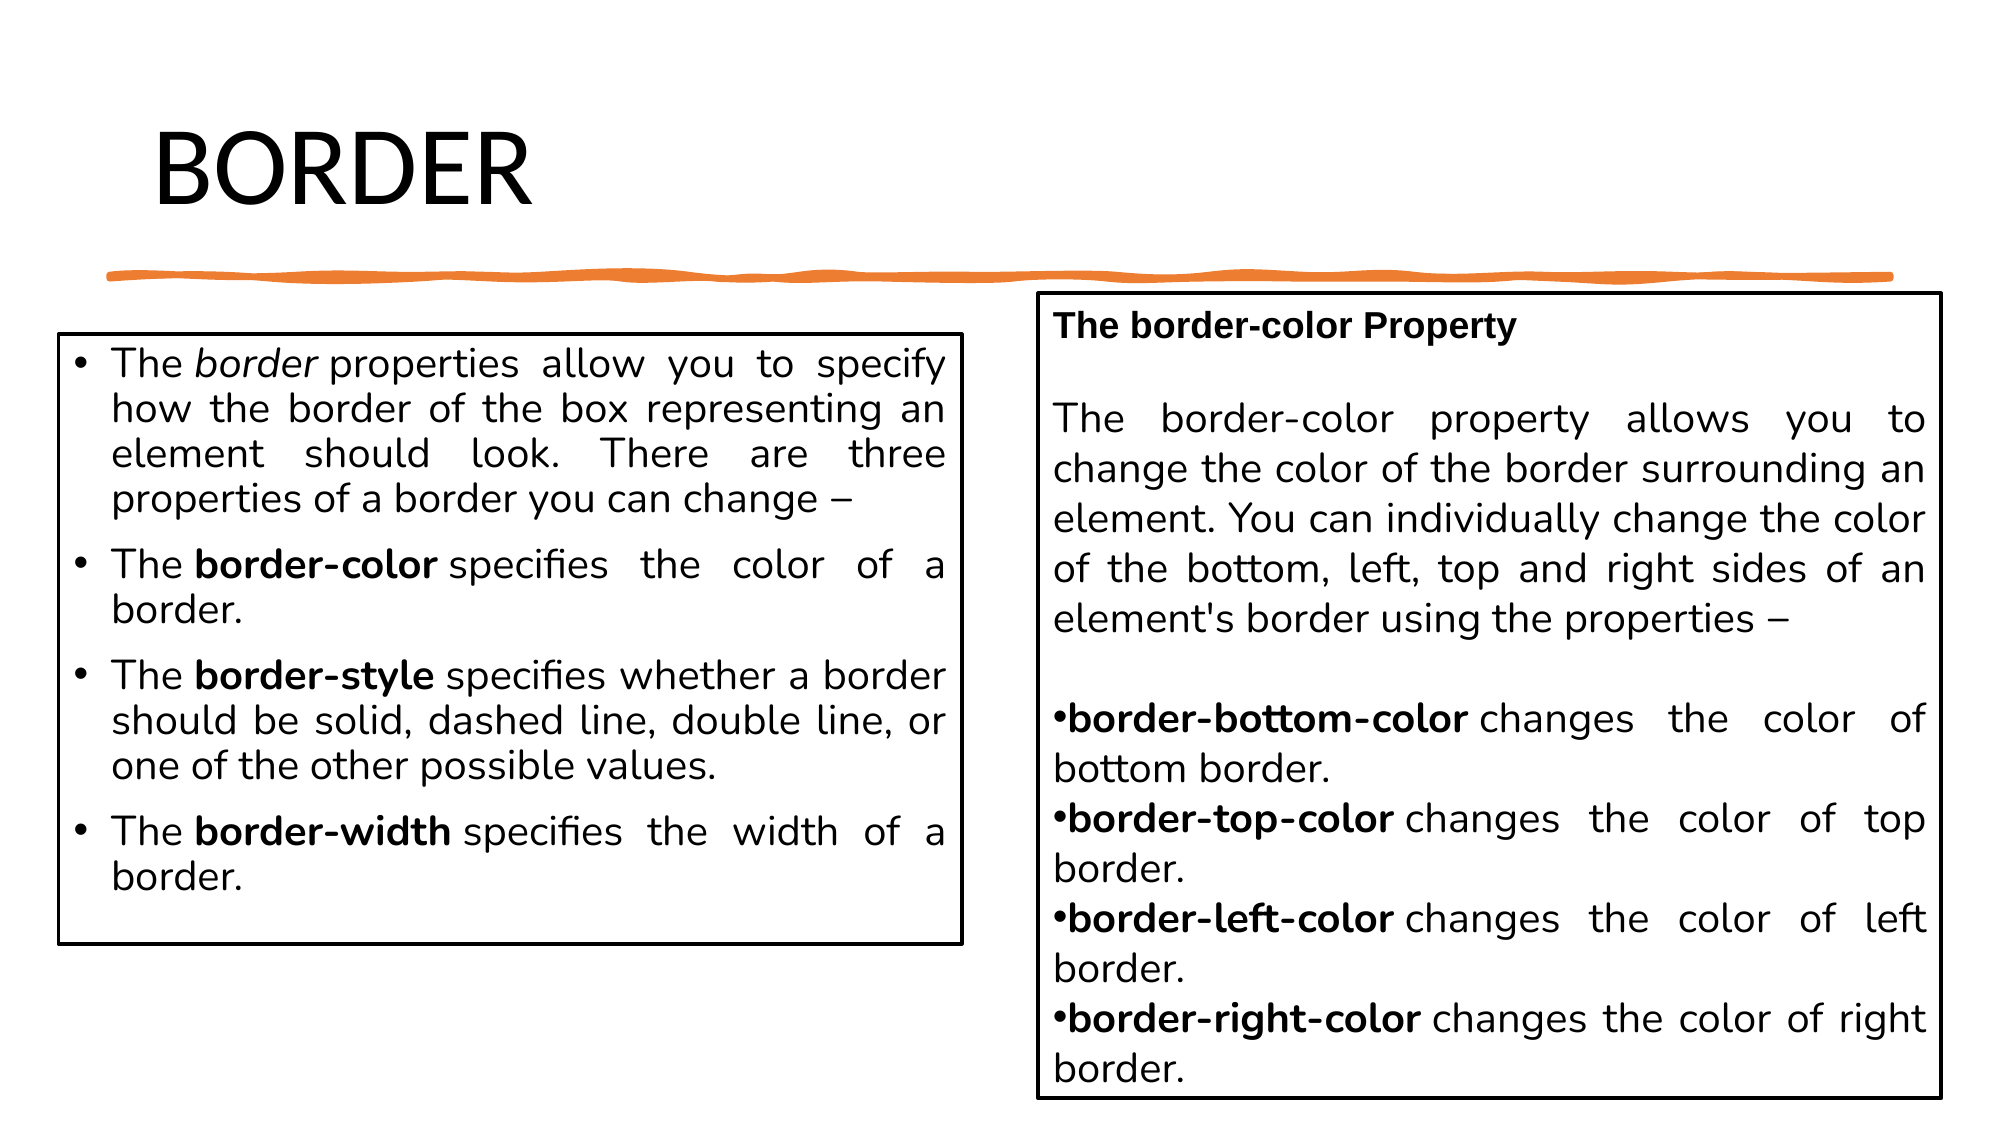

# BORDER

The border-color Property

The border-color property allows you to change the color of the border surrounding an element. You can individually change the color of the bottom, left, top and right sides of an element's border using the properties −

border-bottom-color changes the color of bottom border.
border-top-color changes the color of top border.
border-left-color changes the color of left border.
border-right-color changes the color of right border.
The border properties allow you to specify how the border of the box representing an element should look. There are three properties of a border you can change −
The border-color specifies the color of a border.
The border-style specifies whether a border should be solid, dashed line, double line, or one of the other possible values.
The border-width specifies the width of a border.